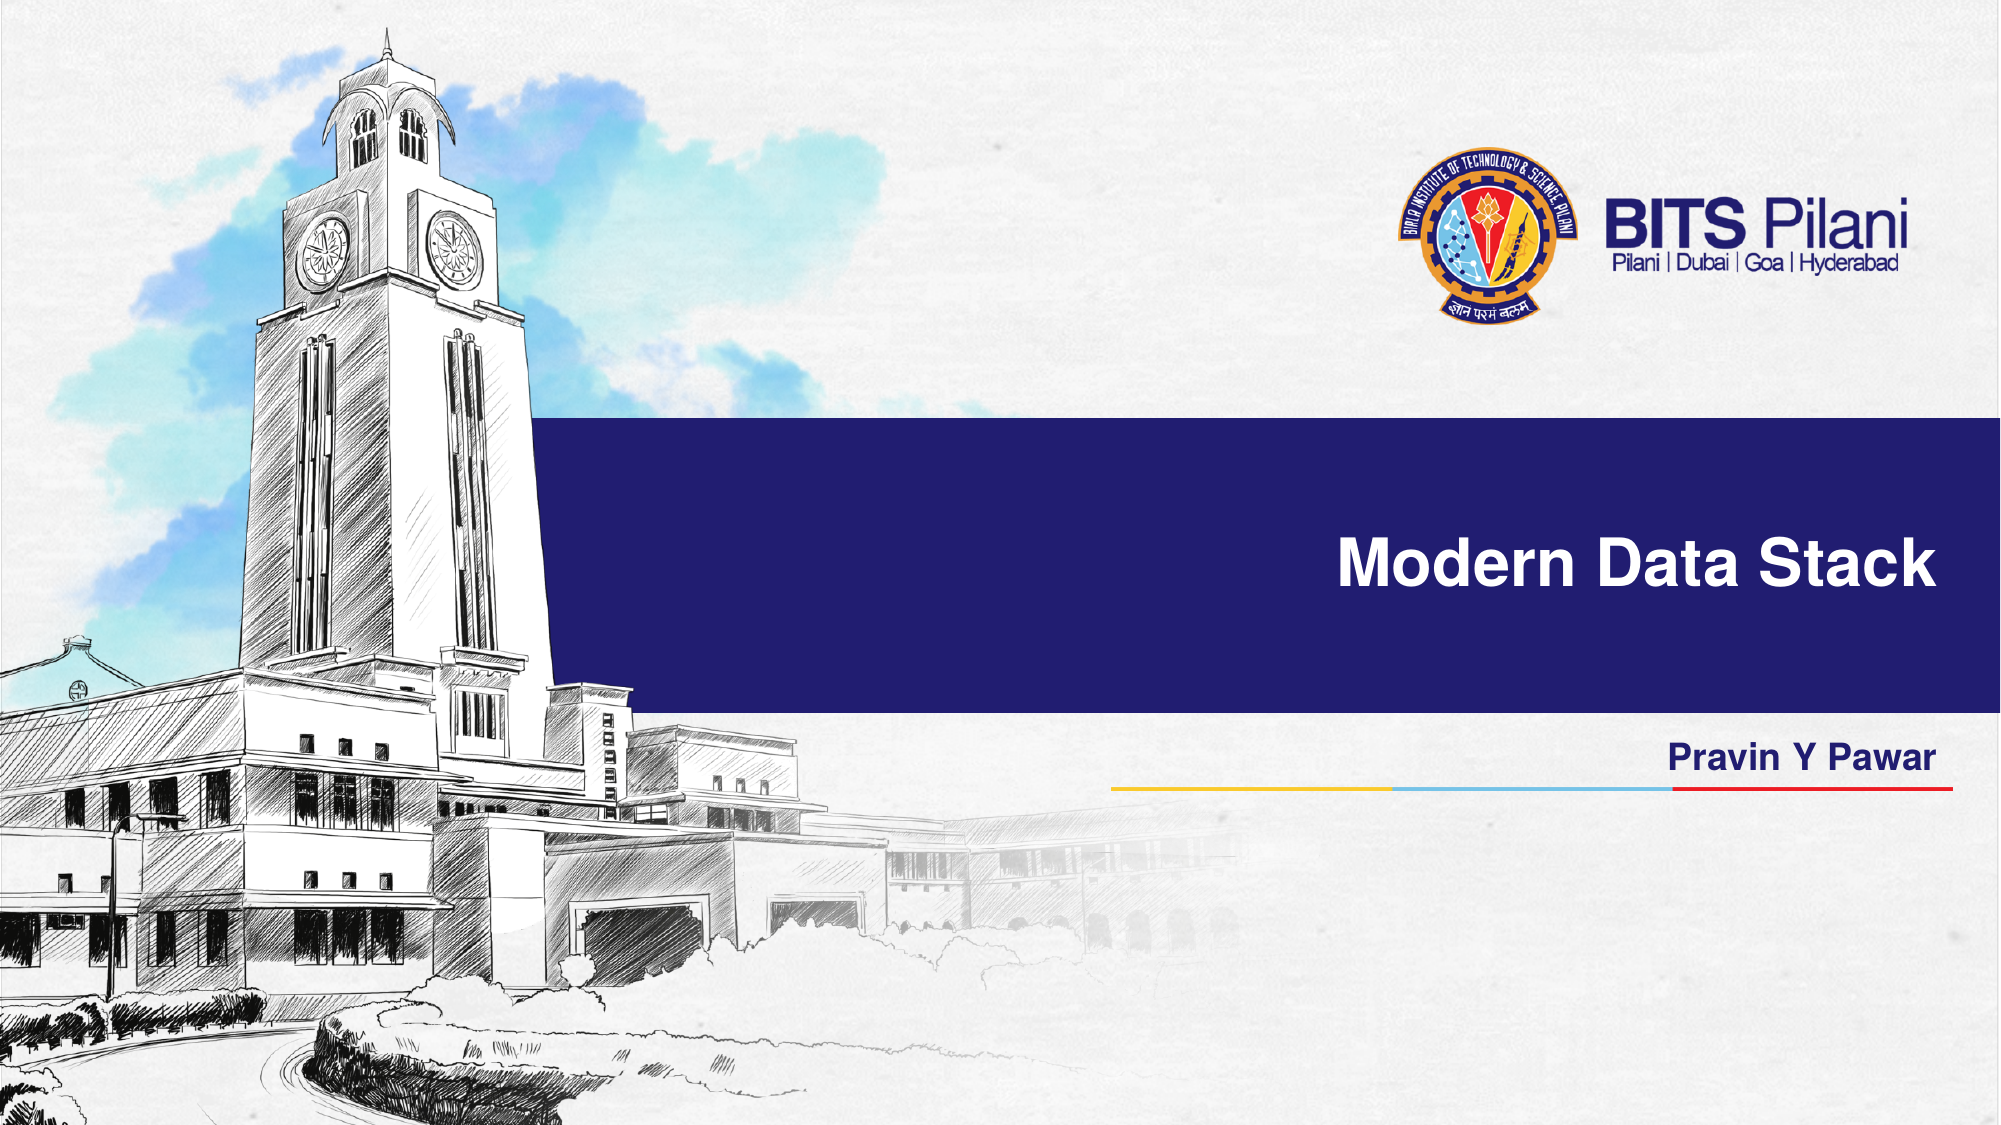

# Modern Data Stack
Pravin Y Pawar